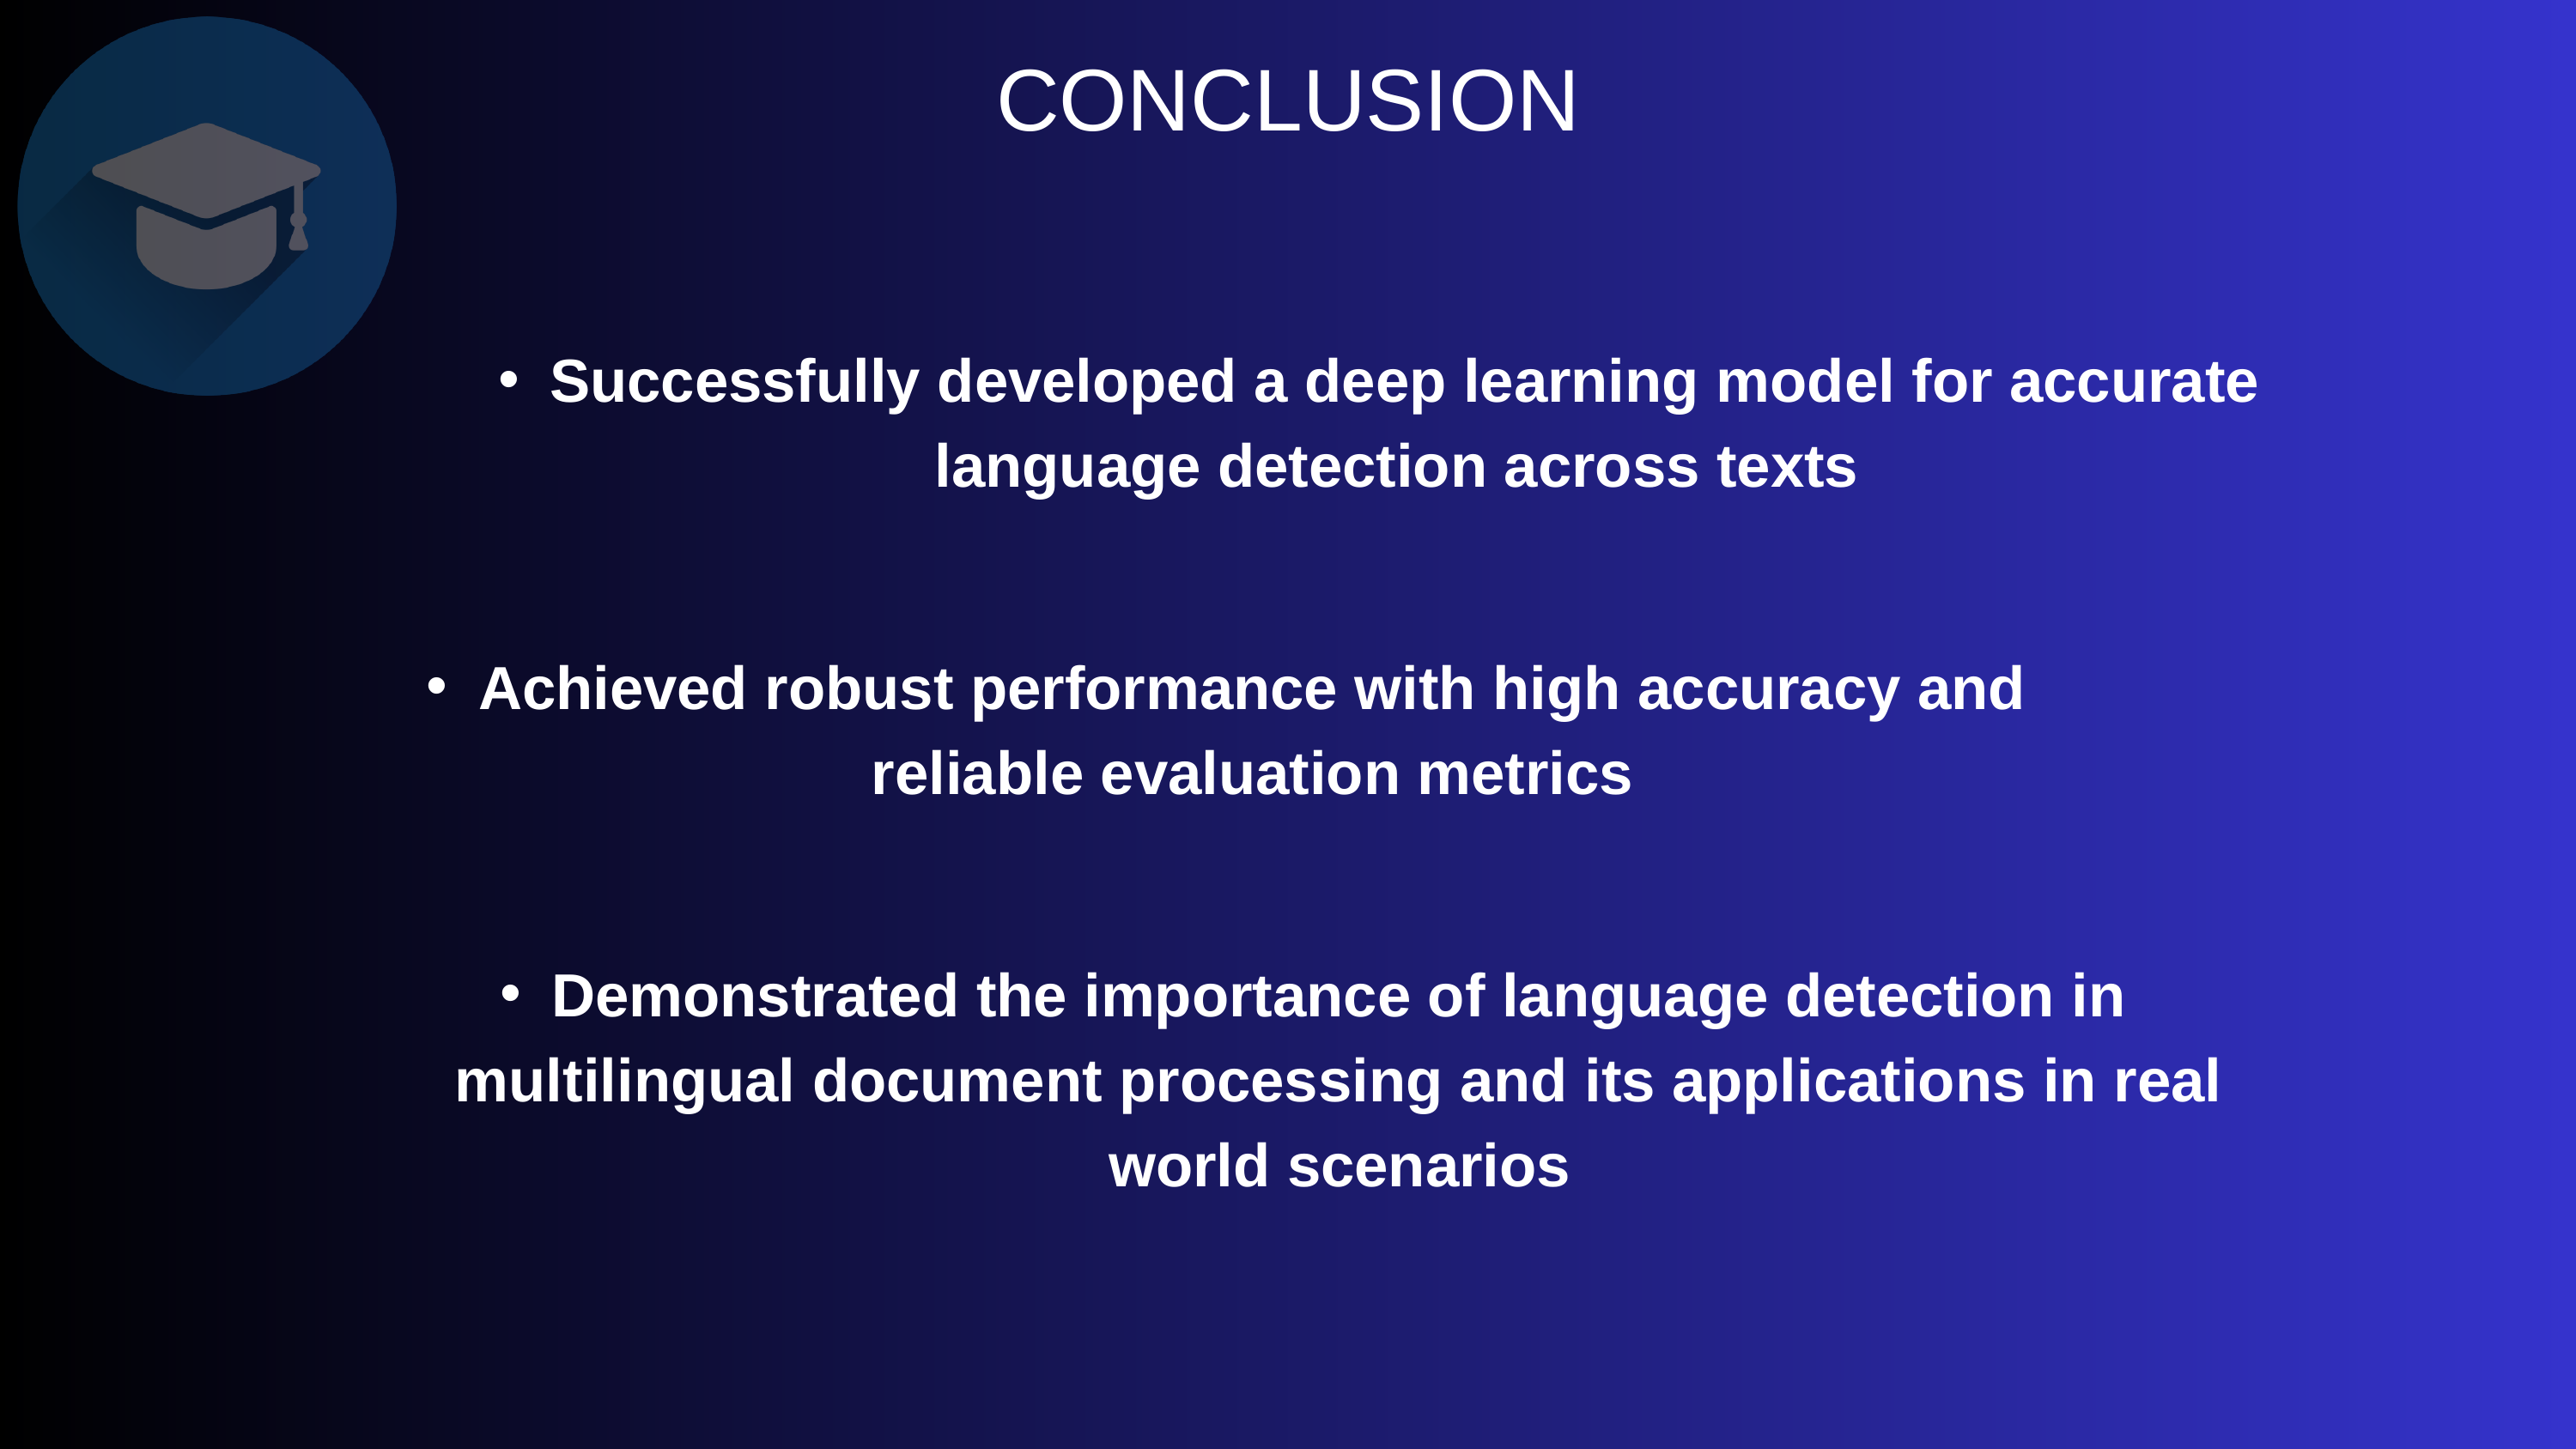

CONCLUSION
Successfully developed a deep learning model for accurate language detection across texts
Achieved robust performance with high accuracy and reliable evaluation metrics
Demonstrated the importance of language detection in multilingual document processing and its applications in real world scenarios